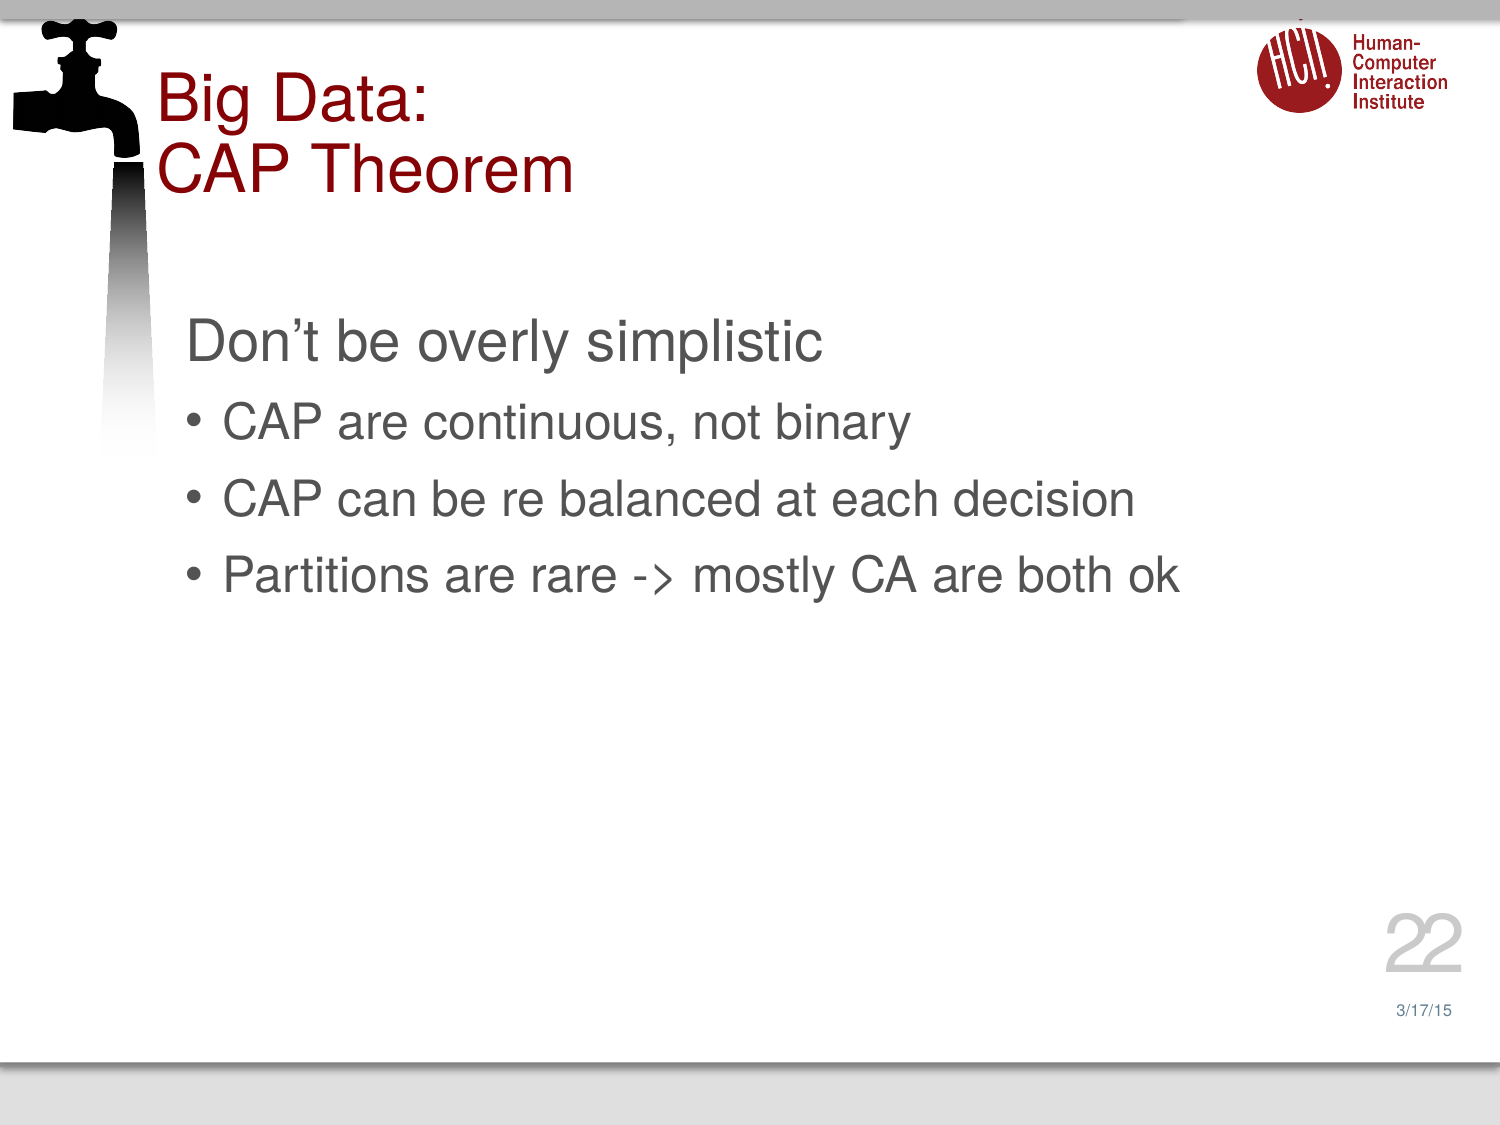

# Big Data: CAP Theorem
Don’t be overly simplistic
CAP are continuous, not binary
CAP can be re balanced at each decision
Partitions are rare -> mostly CA are both ok
22
3/17/15